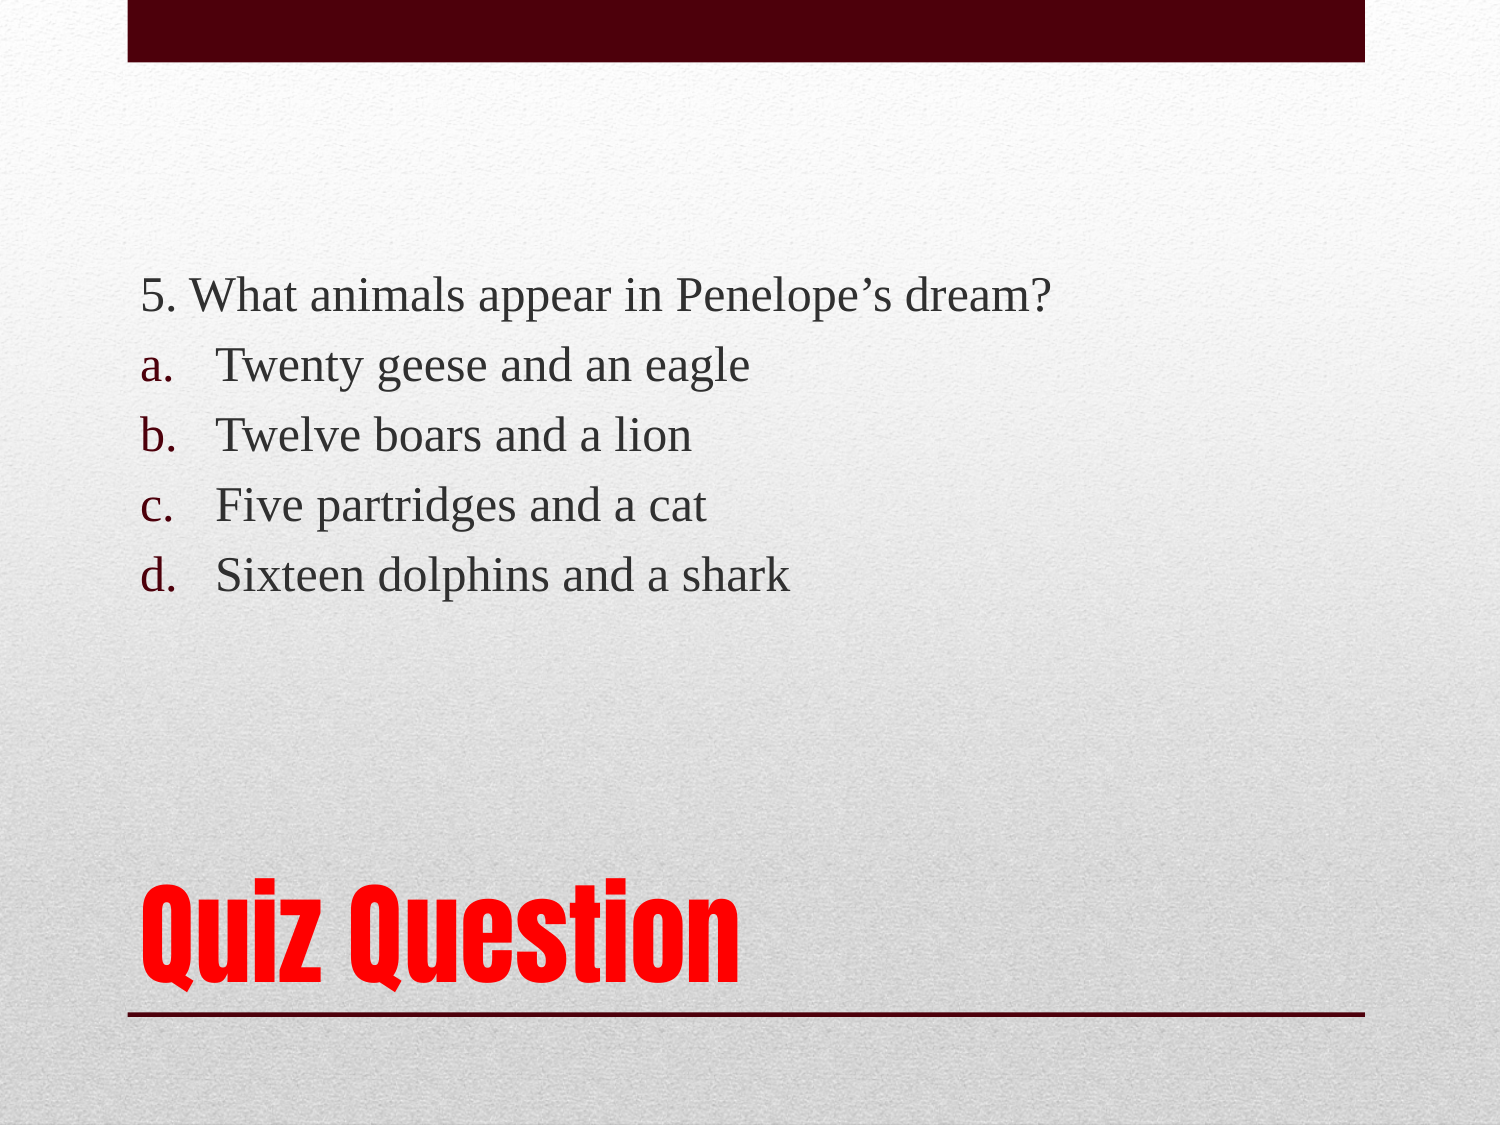

5. What animals appear in Penelope’s dream?
Twenty geese and an eagle
Twelve boars and a lion
Five partridges and a cat
Sixteen dolphins and a shark
# Quiz Question